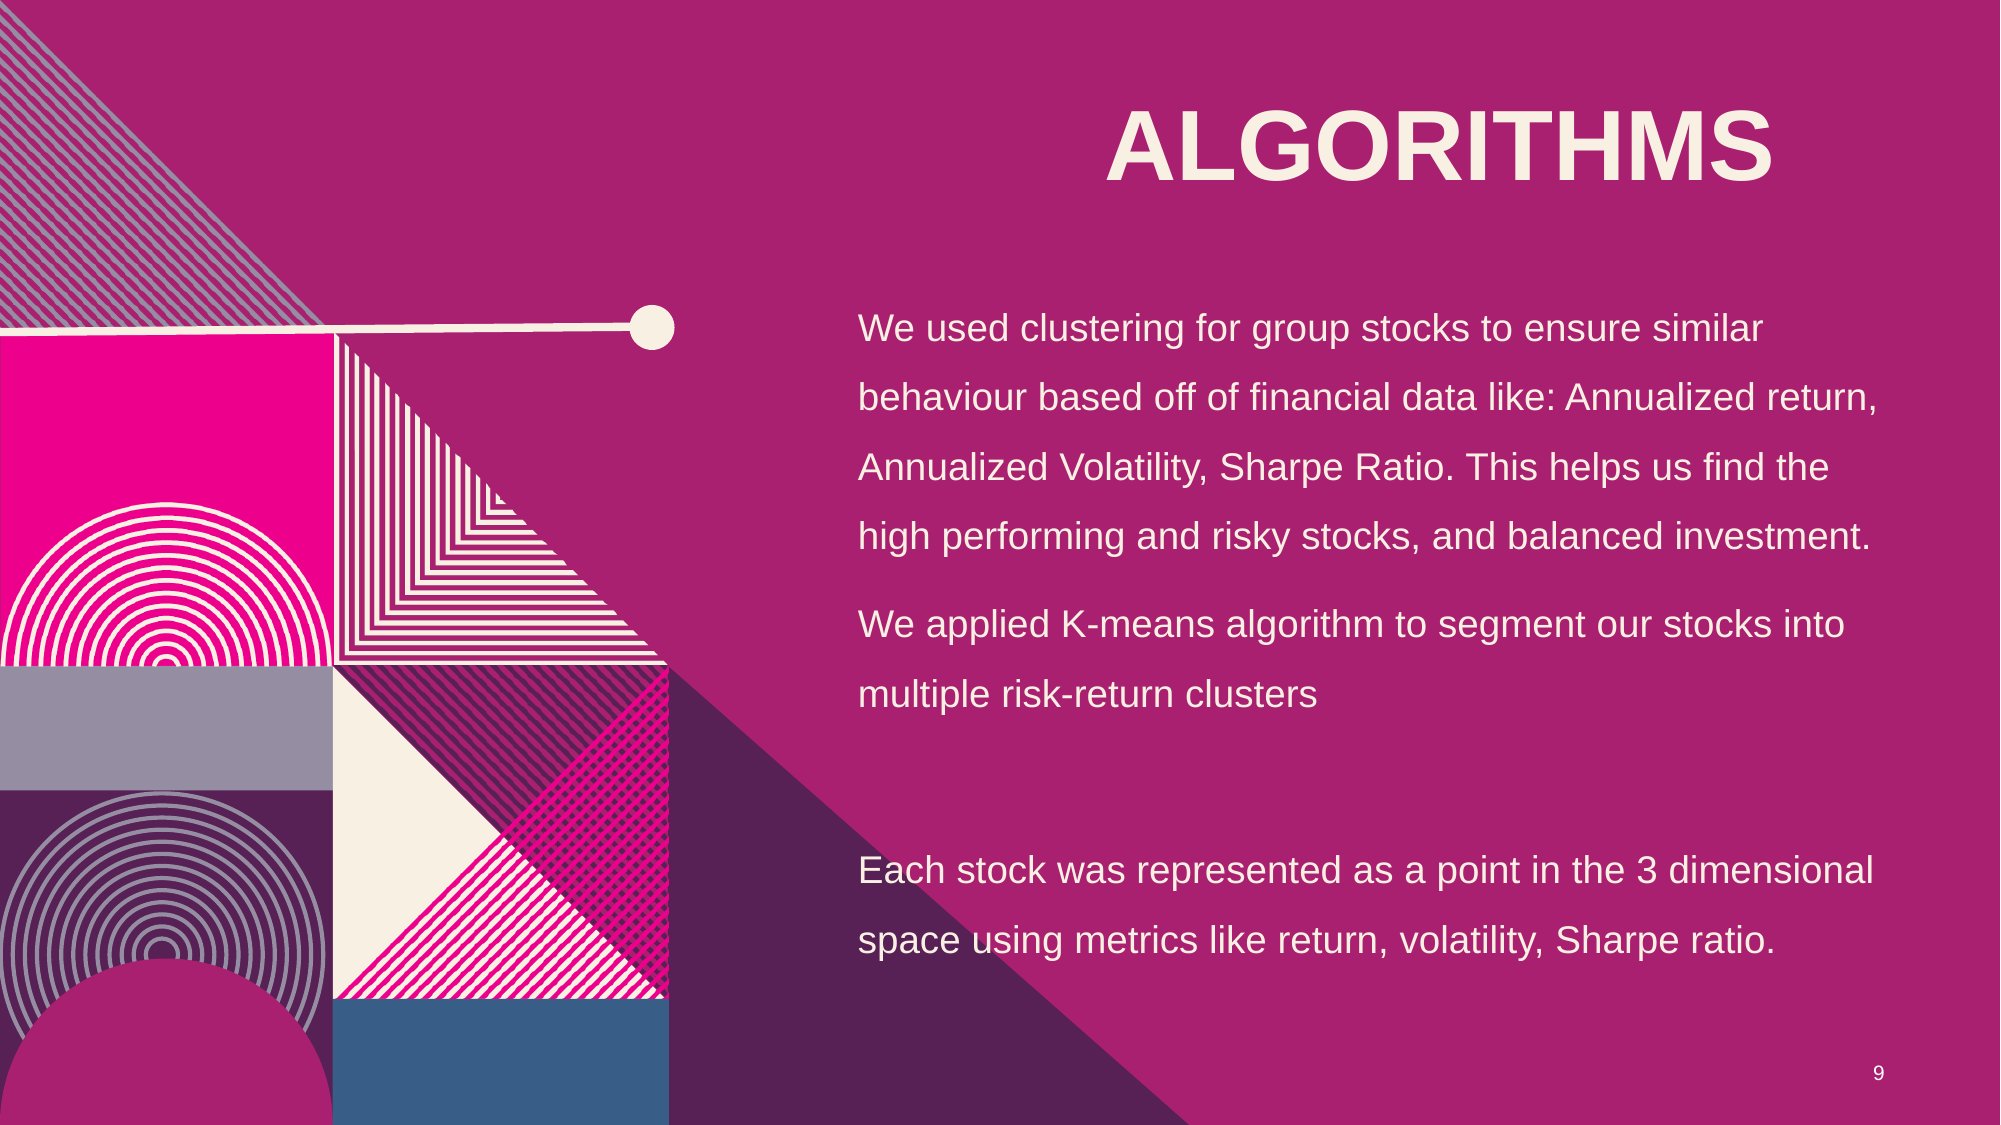

# algorithmS
We used clustering for group stocks to ensure similar behaviour based off of financial data like: Annualized return, Annualized Volatility, Sharpe Ratio. This helps us find the high performing and risky stocks, and balanced investment.
We applied K-means algorithm to segment our stocks into multiple risk-return clusters

Each stock was represented as a point in the 3 dimensional space using metrics like return, volatility, Sharpe ratio.
9